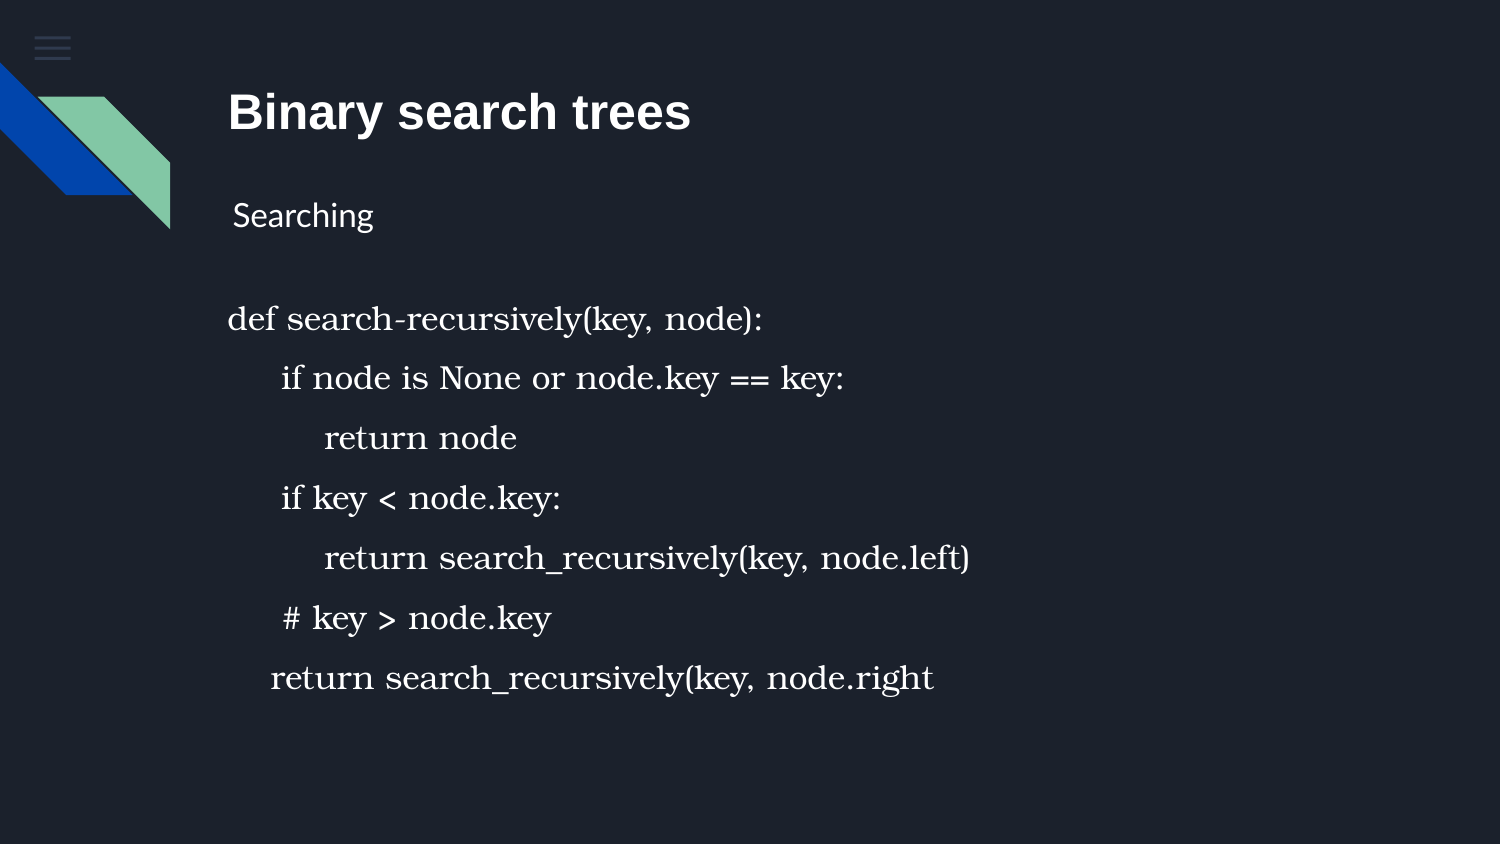

# Binary search trees
Searching
def search-recursively(key, node):
     if node is None or node.key == key:
         return node
     if key < node.key:
         return search_recursively(key, node.left)
     # key > node.key
    return search_recursively(key, node.right